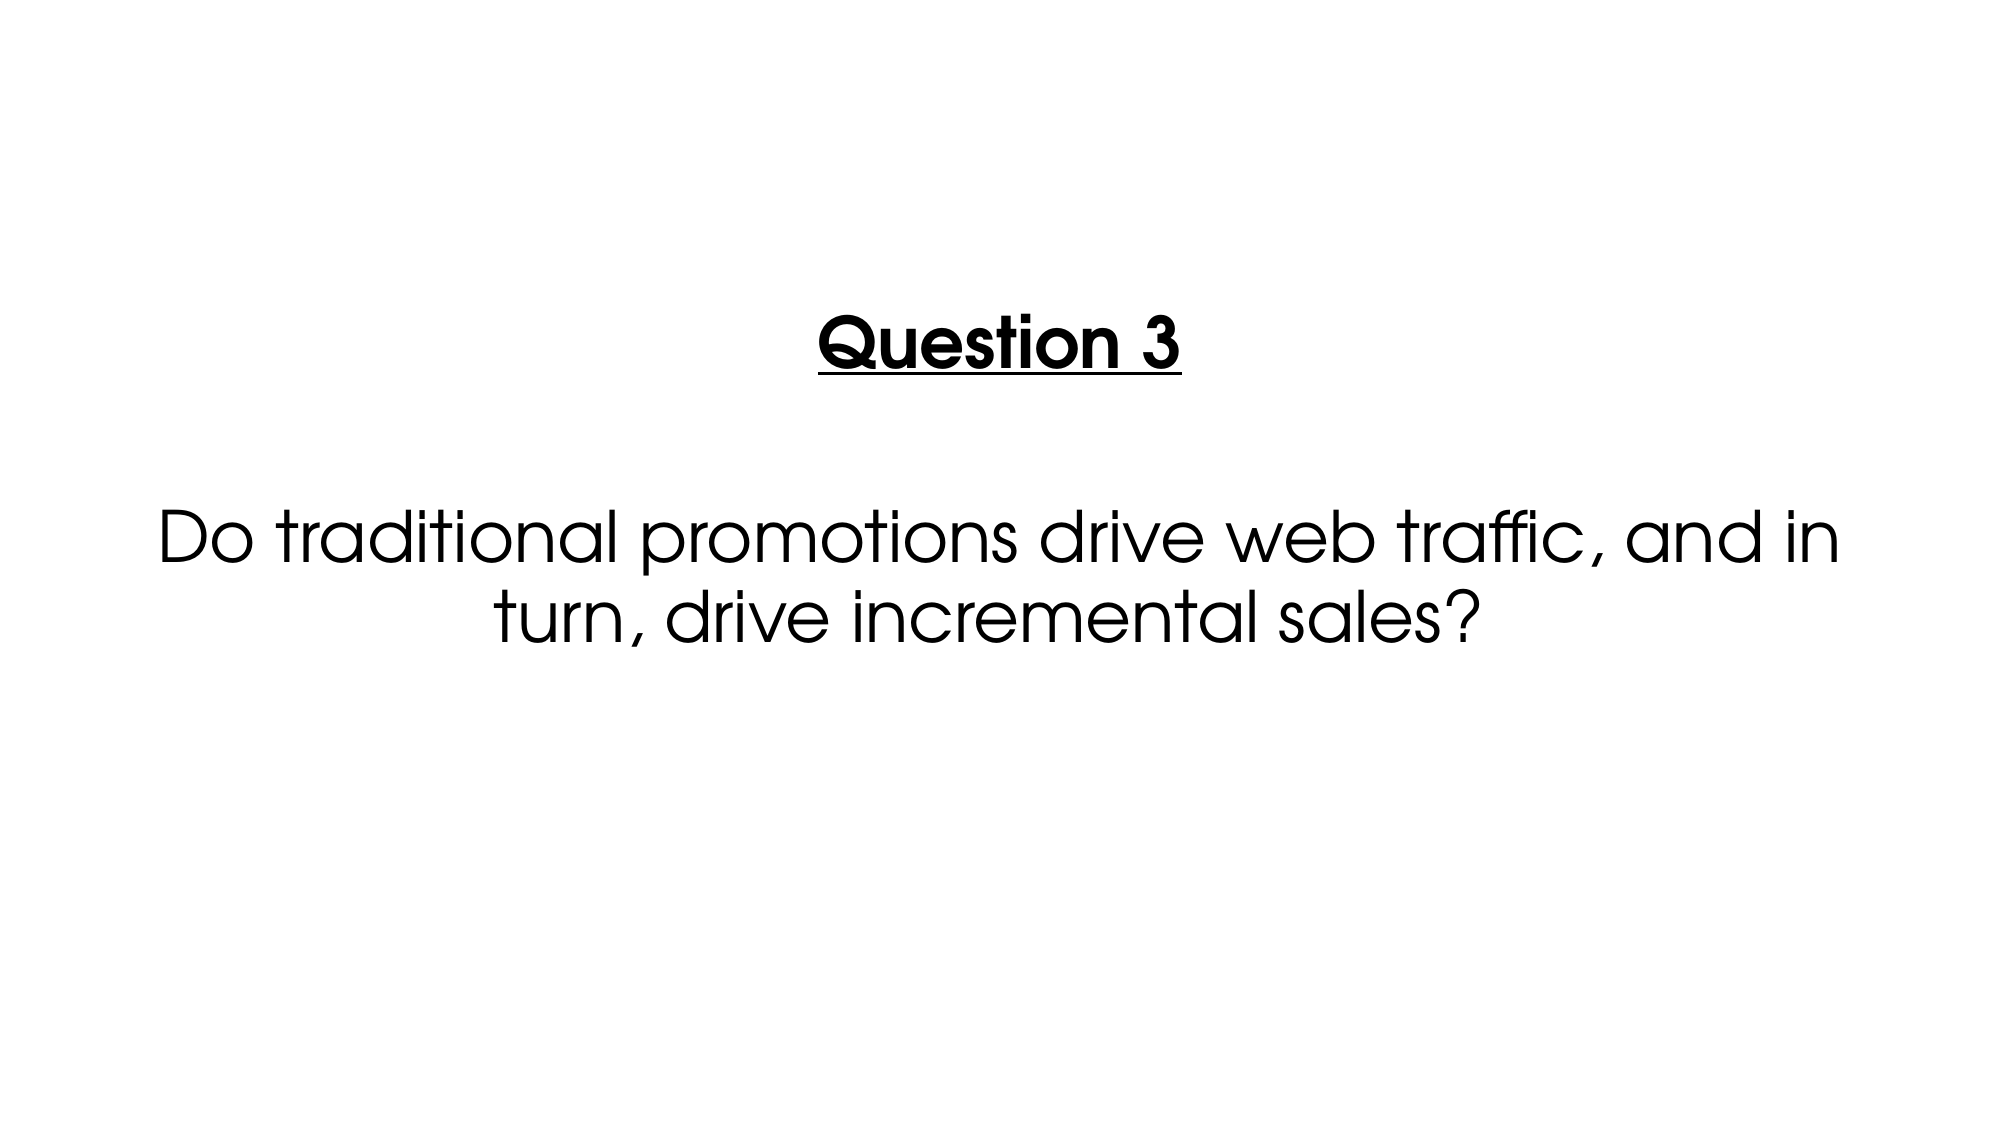

Question 3

Do traditional promotions drive web traffic, and in turn, drive incremental sales?